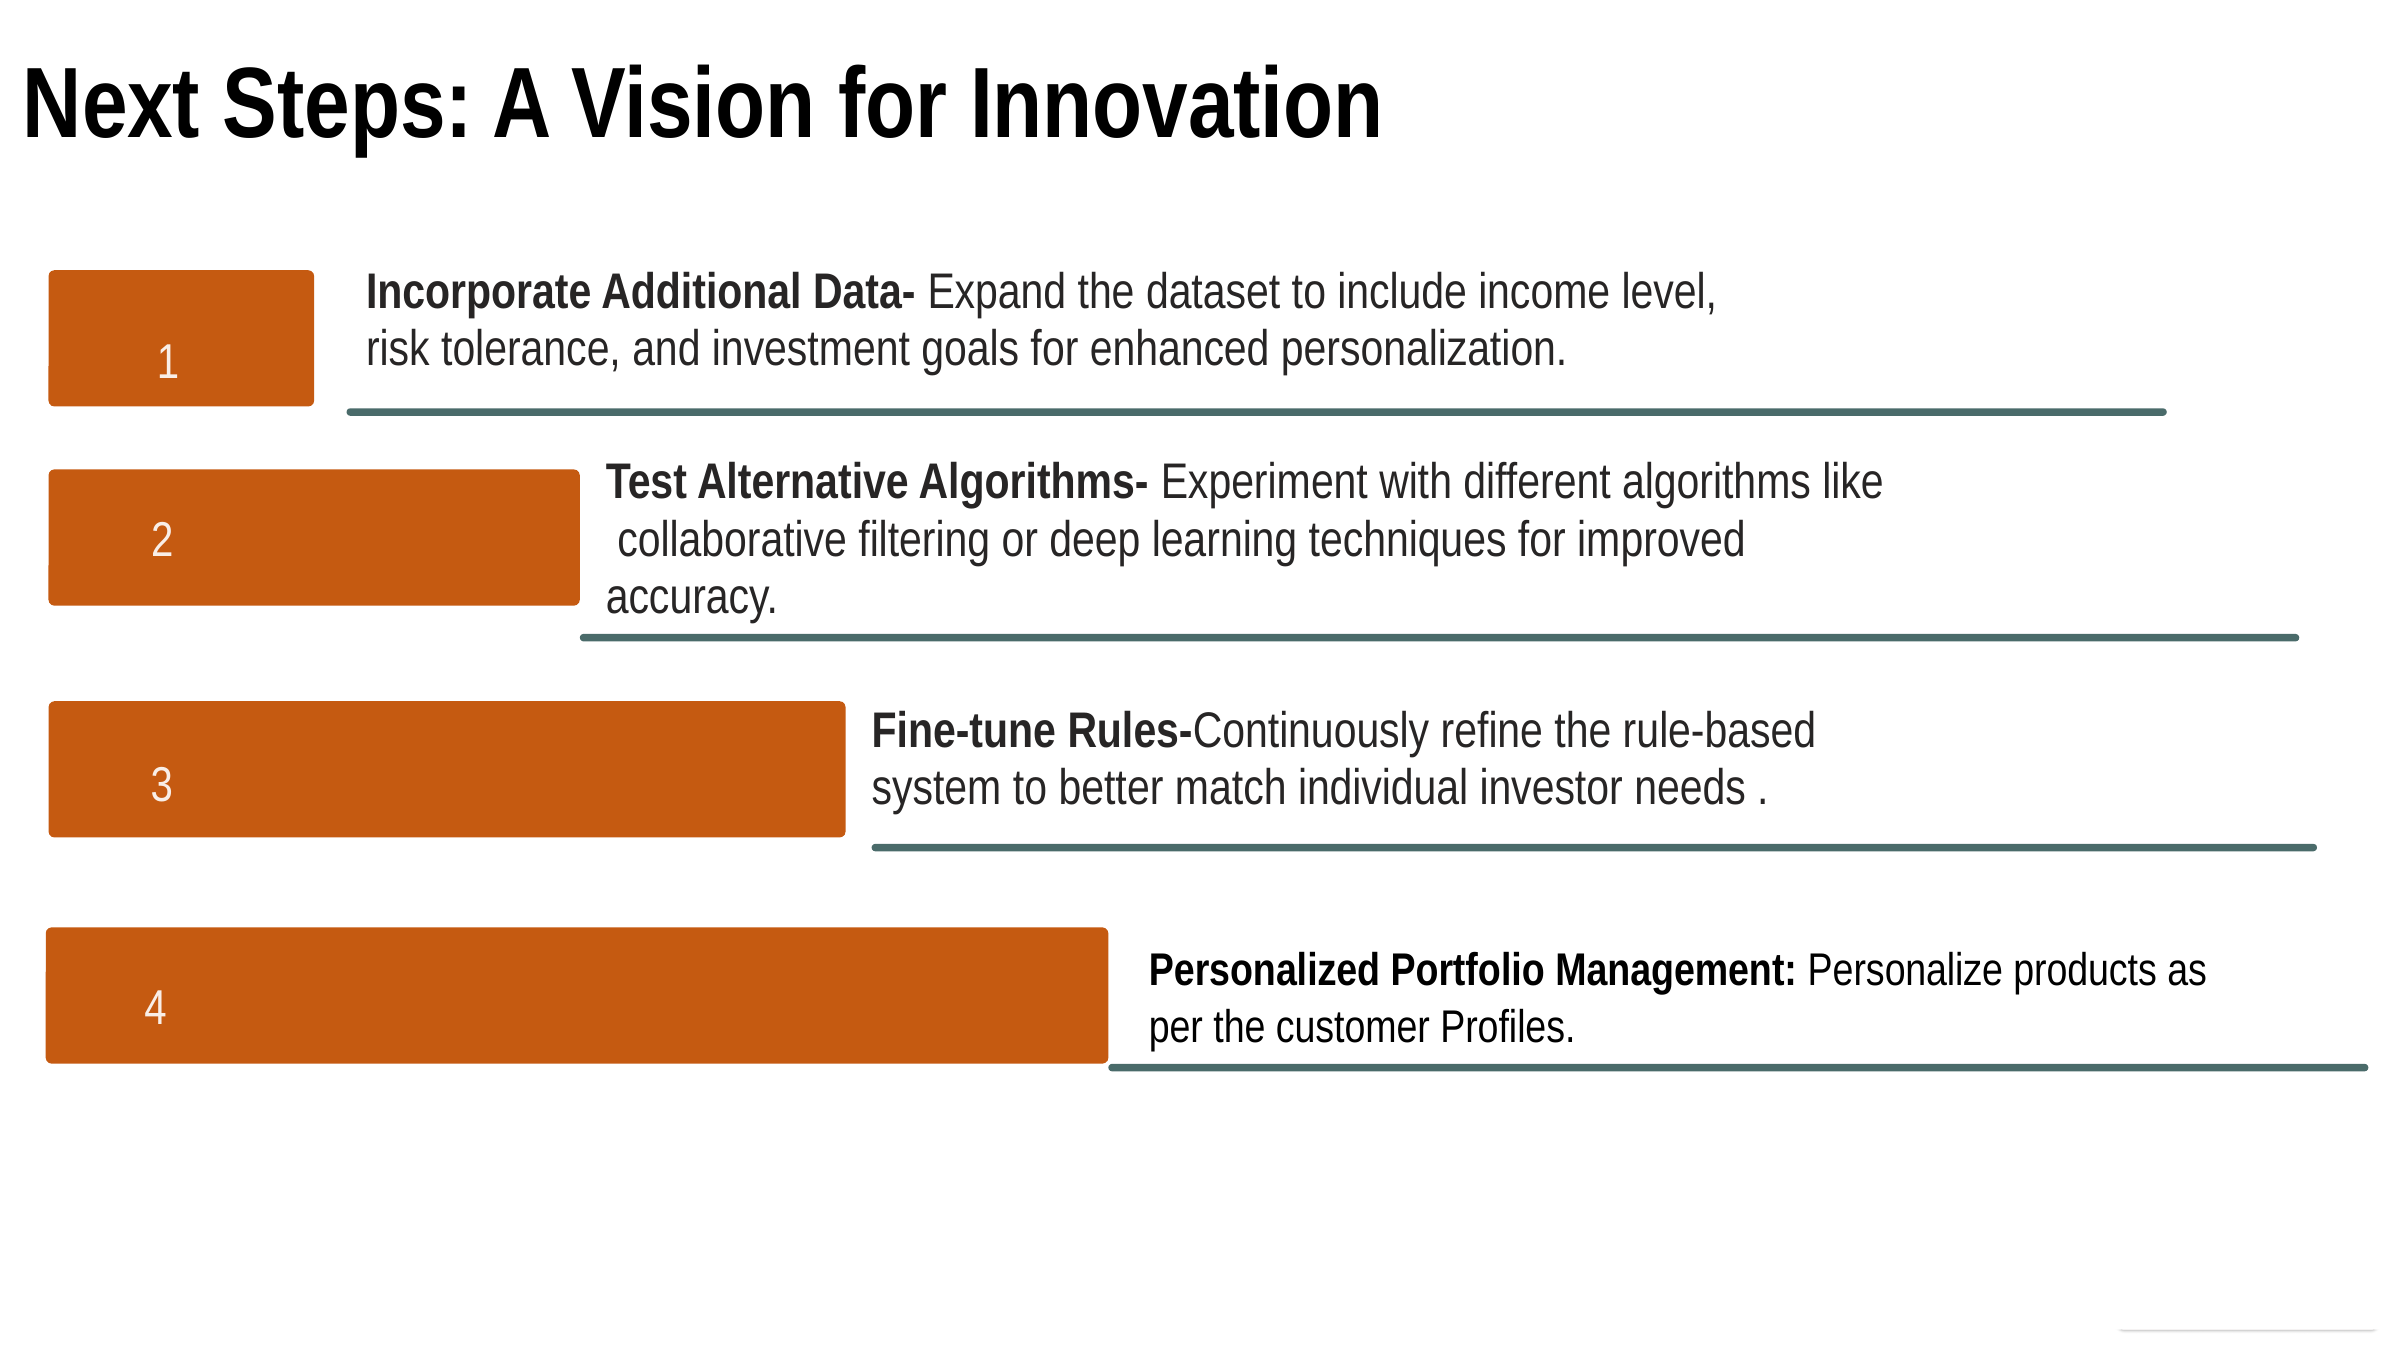

Next Steps: A Vision for Innovation
Incorporate Additional Data- Expand the dataset to include income level,
risk tolerance, and investment goals for enhanced personalization.

1

Test Alternative Algorithms- Experiment with different algorithms like
 collaborative filtering or deep learning techniques for improved
accuracy.

2

Fine-tune Rules-Continuously refine the rule-based
system to better match individual investor needs .

3

Personalized Portfolio Management: Personalize products as
per the customer Profiles.
4